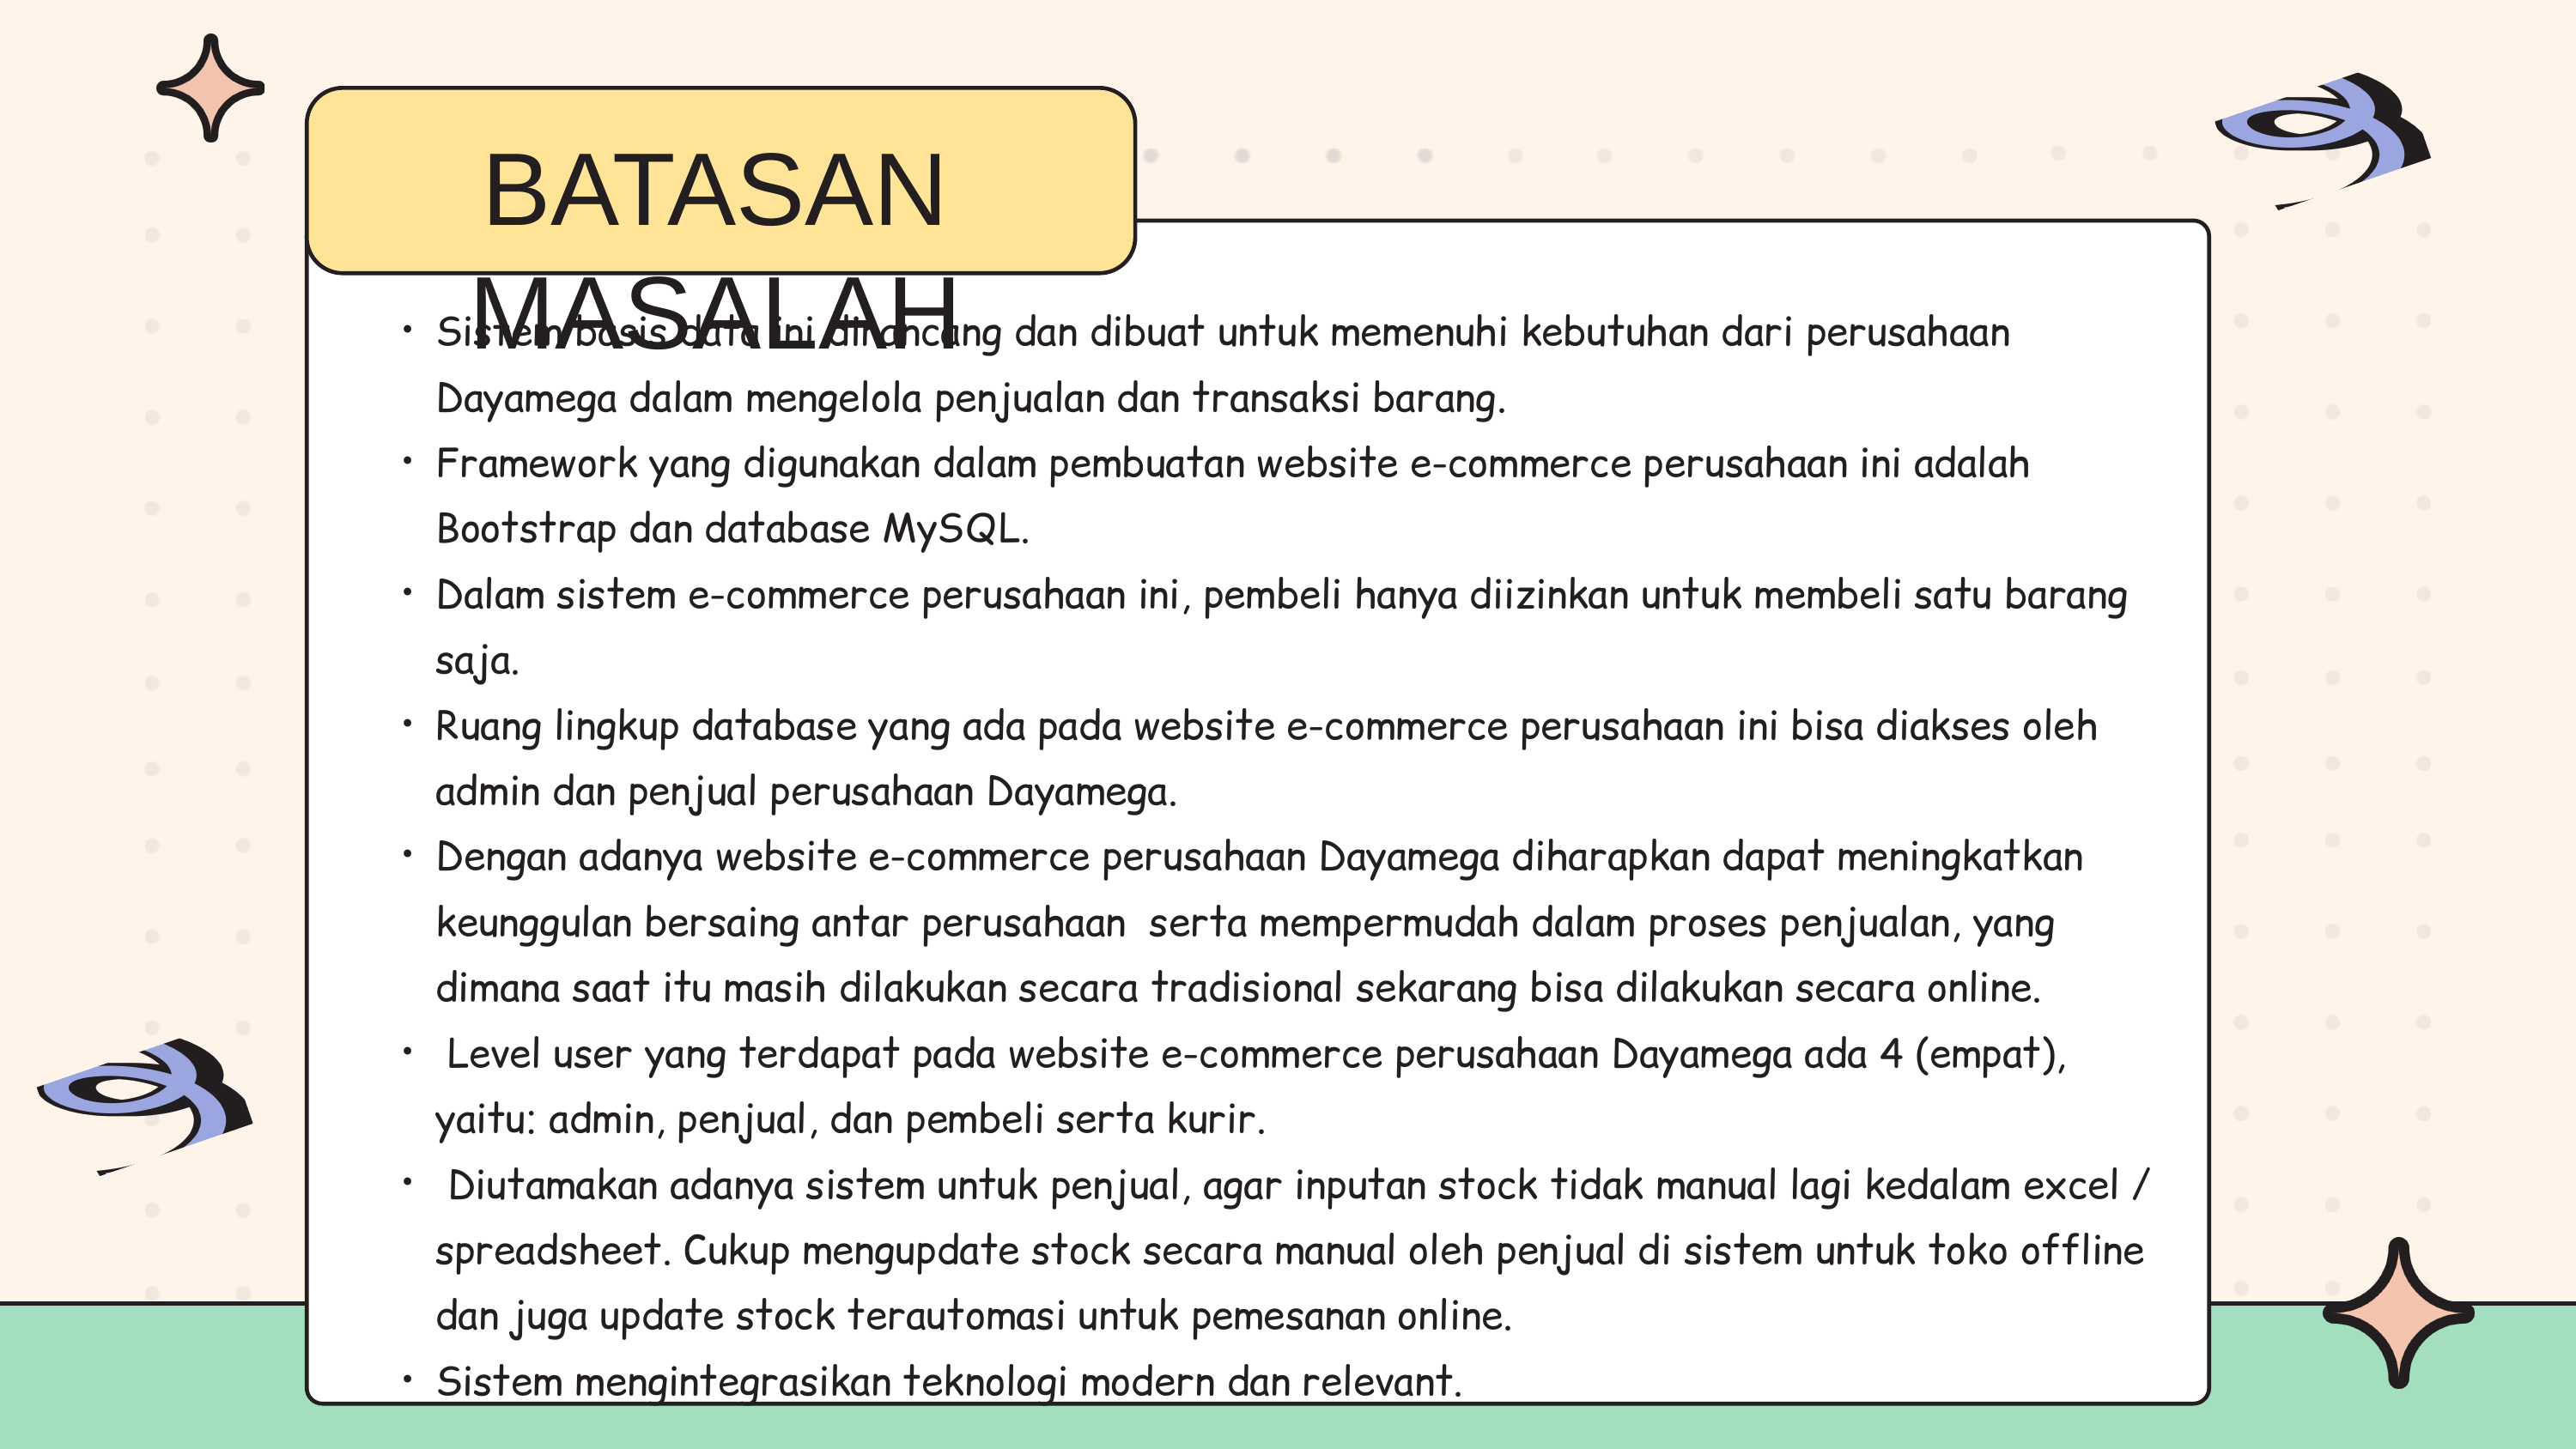

BATASAN MASALAH

Sistem basis data ini dirancang dan dibuat untuk memenuhi kebutuhan dari perusahaan Dayamega dalam mengelola penjualan dan transaksi barang.
Framework yang digunakan dalam pembuatan website e-commerce perusahaan ini adalah Bootstrap dan database MySQL.
Dalam sistem e-commerce perusahaan ini, pembeli hanya diizinkan untuk membeli satu barang saja.
Ruang lingkup database yang ada pada website e-commerce perusahaan ini bisa diakses oleh admin dan penjual perusahaan Dayamega.
Dengan adanya website e-commerce perusahaan Dayamega diharapkan dapat meningkatkan keunggulan bersaing antar perusahaan  serta mempermudah dalam proses penjualan, yang dimana saat itu masih dilakukan secara tradisional sekarang bisa dilakukan secara online.
 Level user yang terdapat pada website e-commerce perusahaan Dayamega ada 4 (empat), yaitu: admin, penjual, dan pembeli serta kurir.
 Diutamakan adanya sistem untuk penjual, agar inputan stock tidak manual lagi kedalam excel / spreadsheet. Cukup mengupdate stock secara manual oleh penjual di sistem untuk toko offline dan juga update stock terautomasi untuk pemesanan online.
Sistem mengintegrasikan teknologi modern dan relevant.